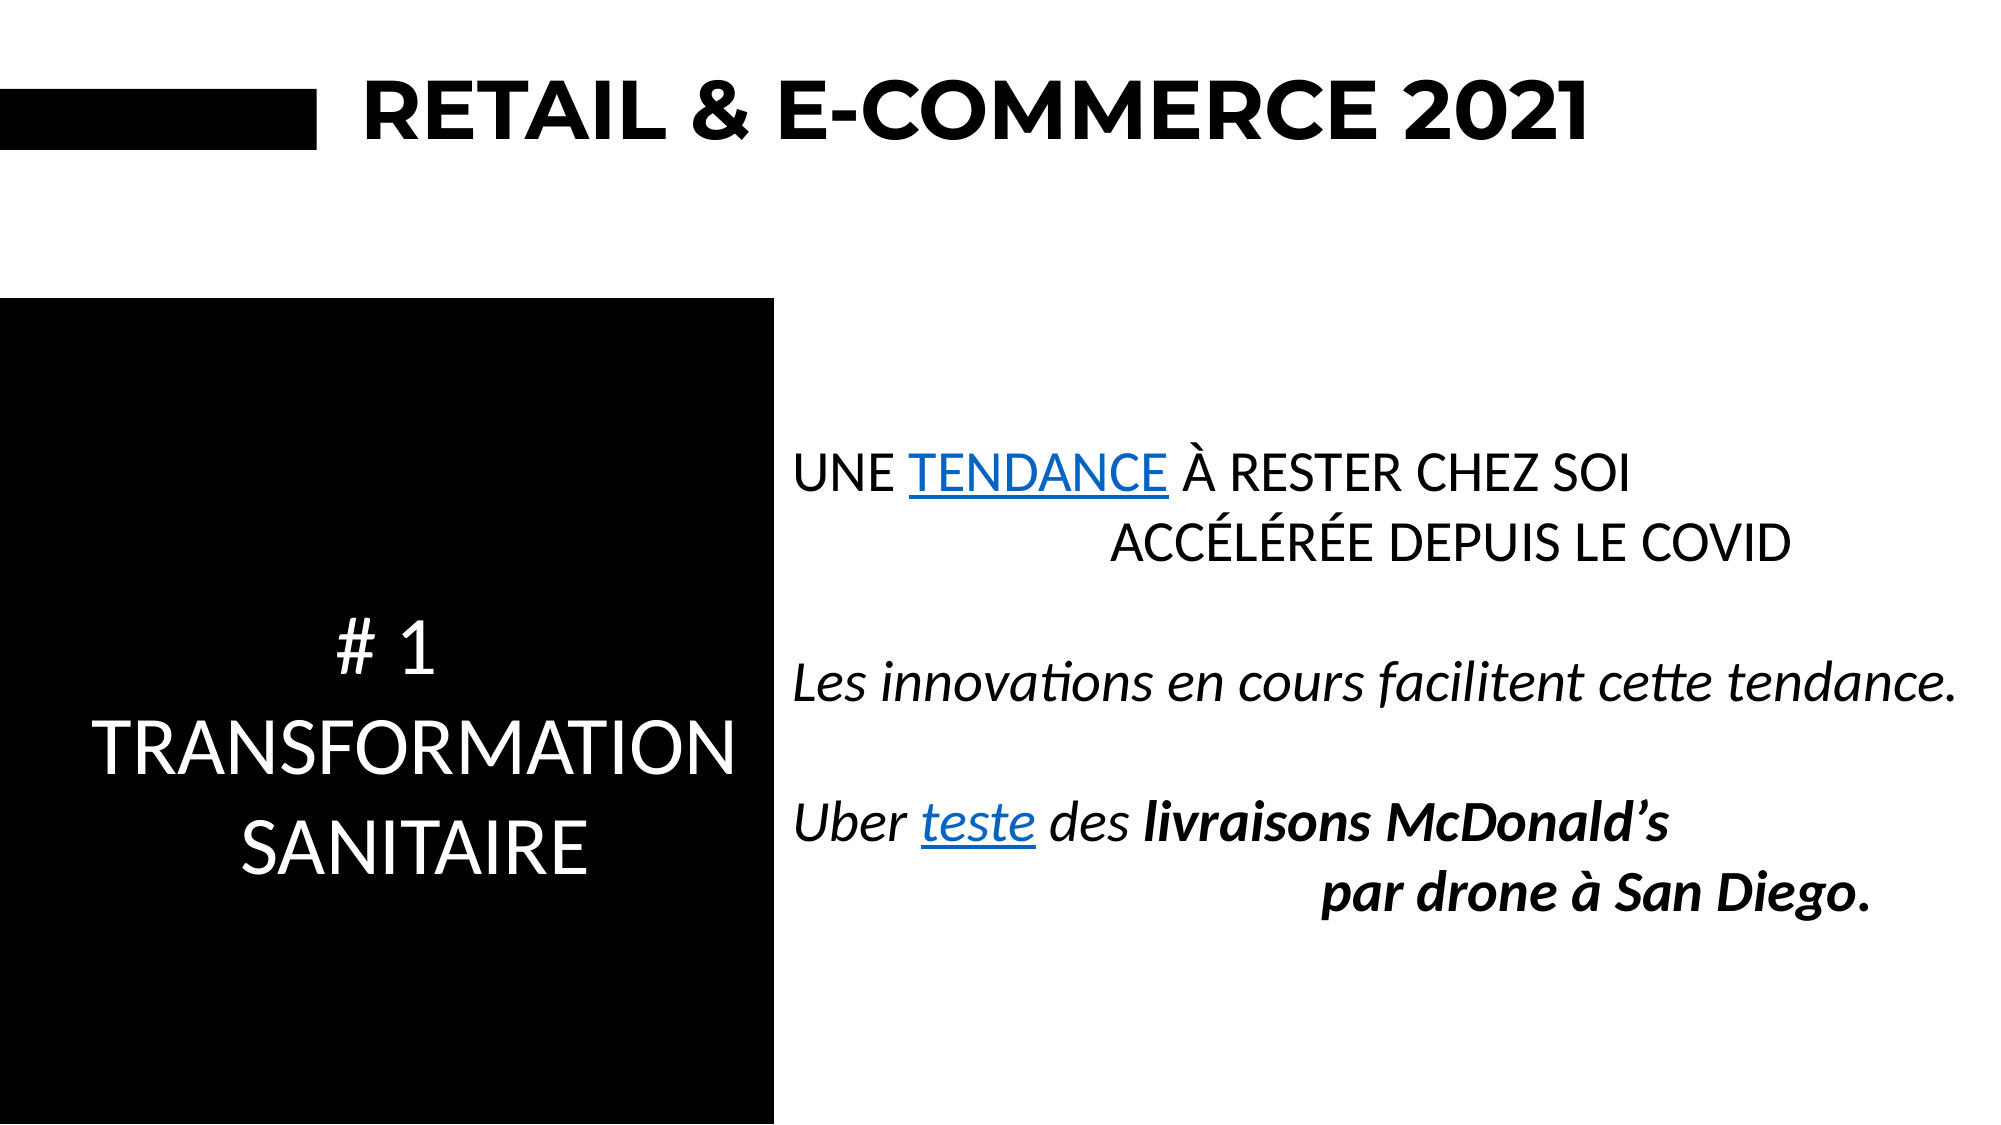

# RETAIL & E-COMMERCE 2021

# 1 TRANSFORMATION SANITAIRE

UNE TENDANCE À RESTER CHEZ SOI
                        ACCÉLÉRÉE DEPUIS LE COVID

Les innovations en cours facilitent cette tendance.
Uber teste des livraisons McDonald’s
                                        par drone à San Diego.